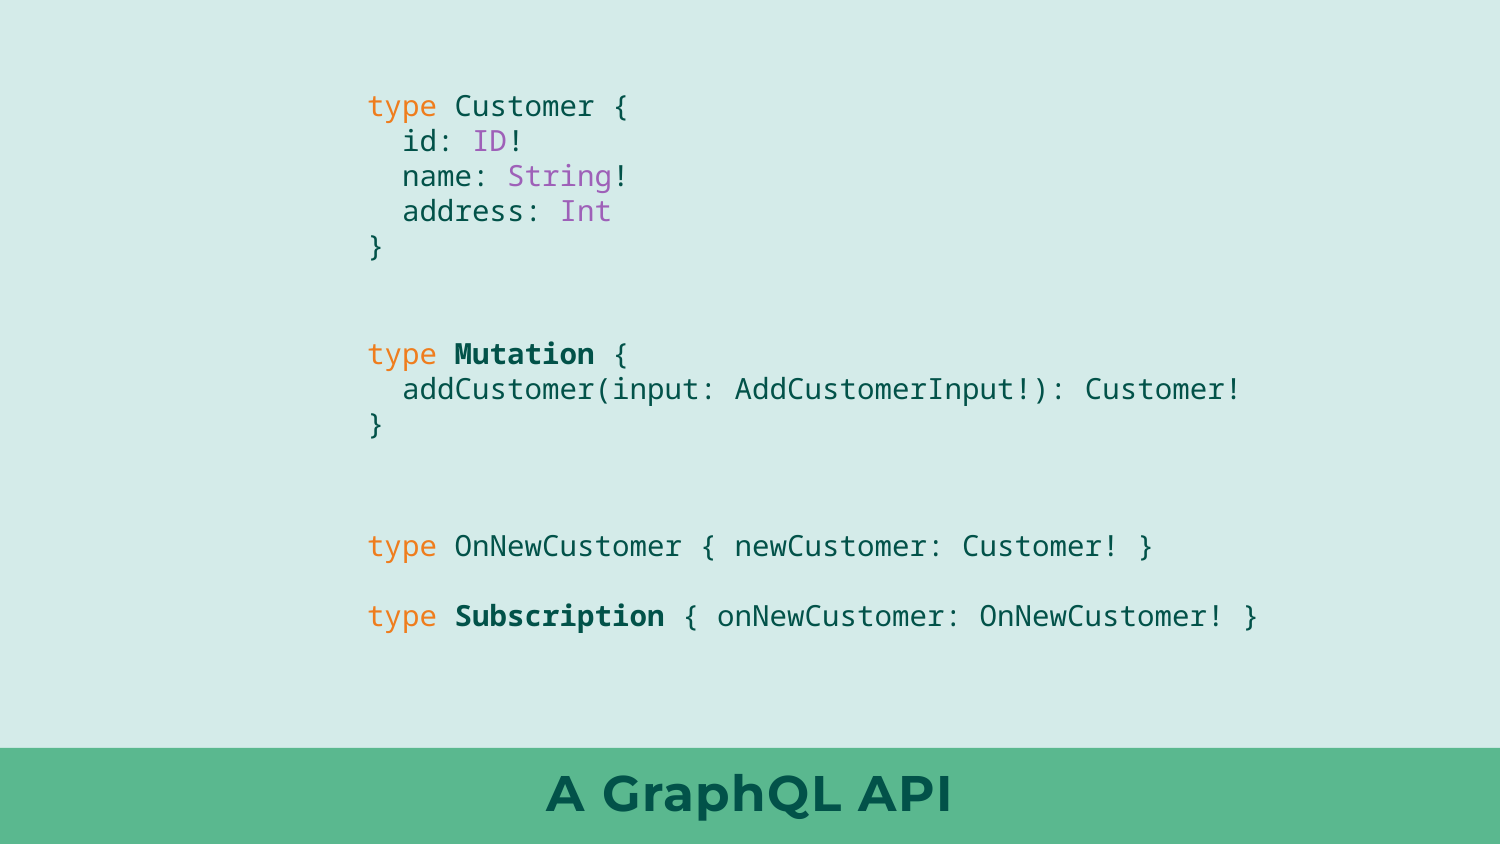

type Customer {
  id: ID!
  name: String!
  address: Int
}
type Mutation {
  addCustomer(input: AddCustomerInput!): Customer!
}
type OnNewCustomer { newCustomer: Customer! }

type Subscription { onNewCustomer: OnNewCustomer! }

# A GraphQL API